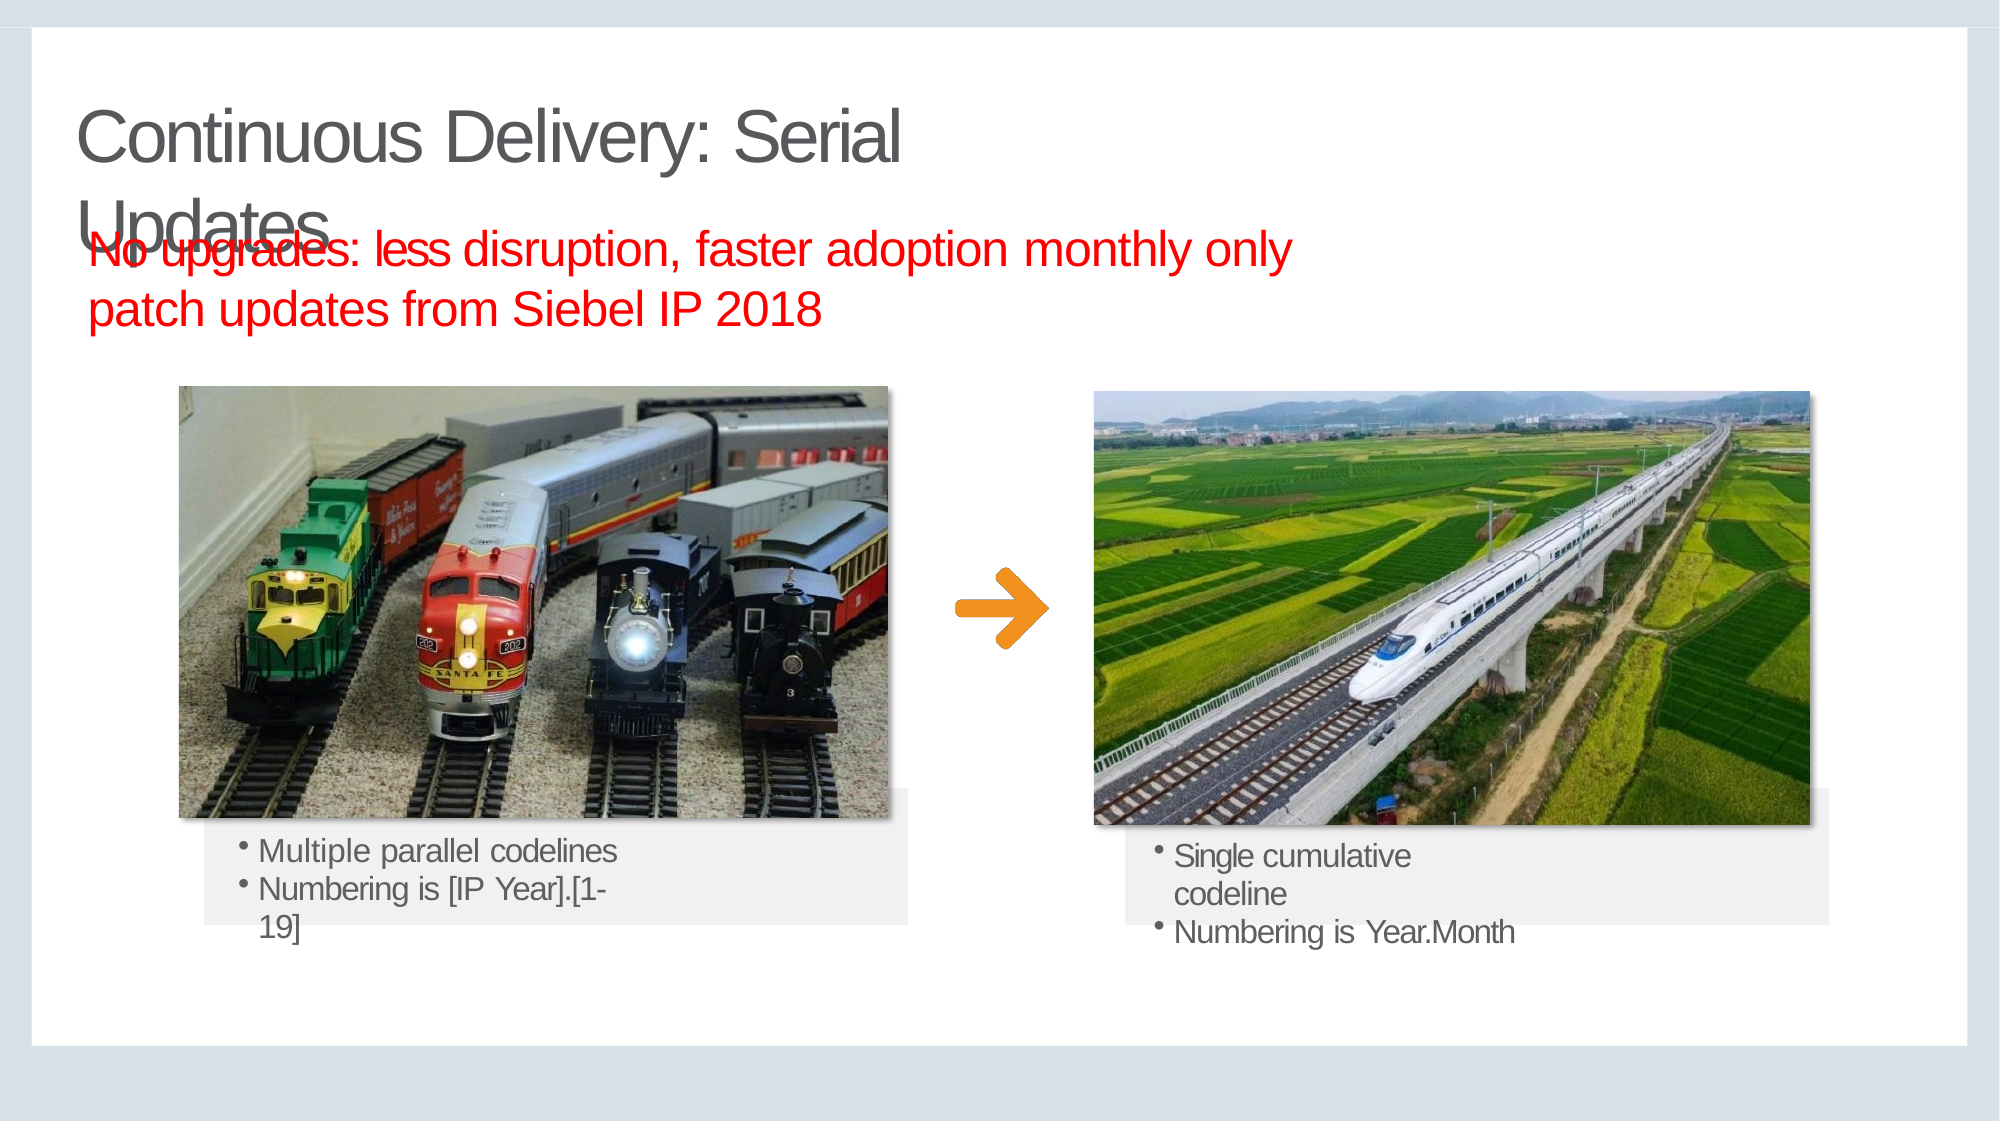

# Continuous Delivery: Serial Updates
No upgrades: less disruption, faster adoption monthly only patch updates from Siebel IP 2018

Multiple parallel codelines
Numbering is [IP Year].[1-19]
Single cumulative codeline
Numbering is Year.Month